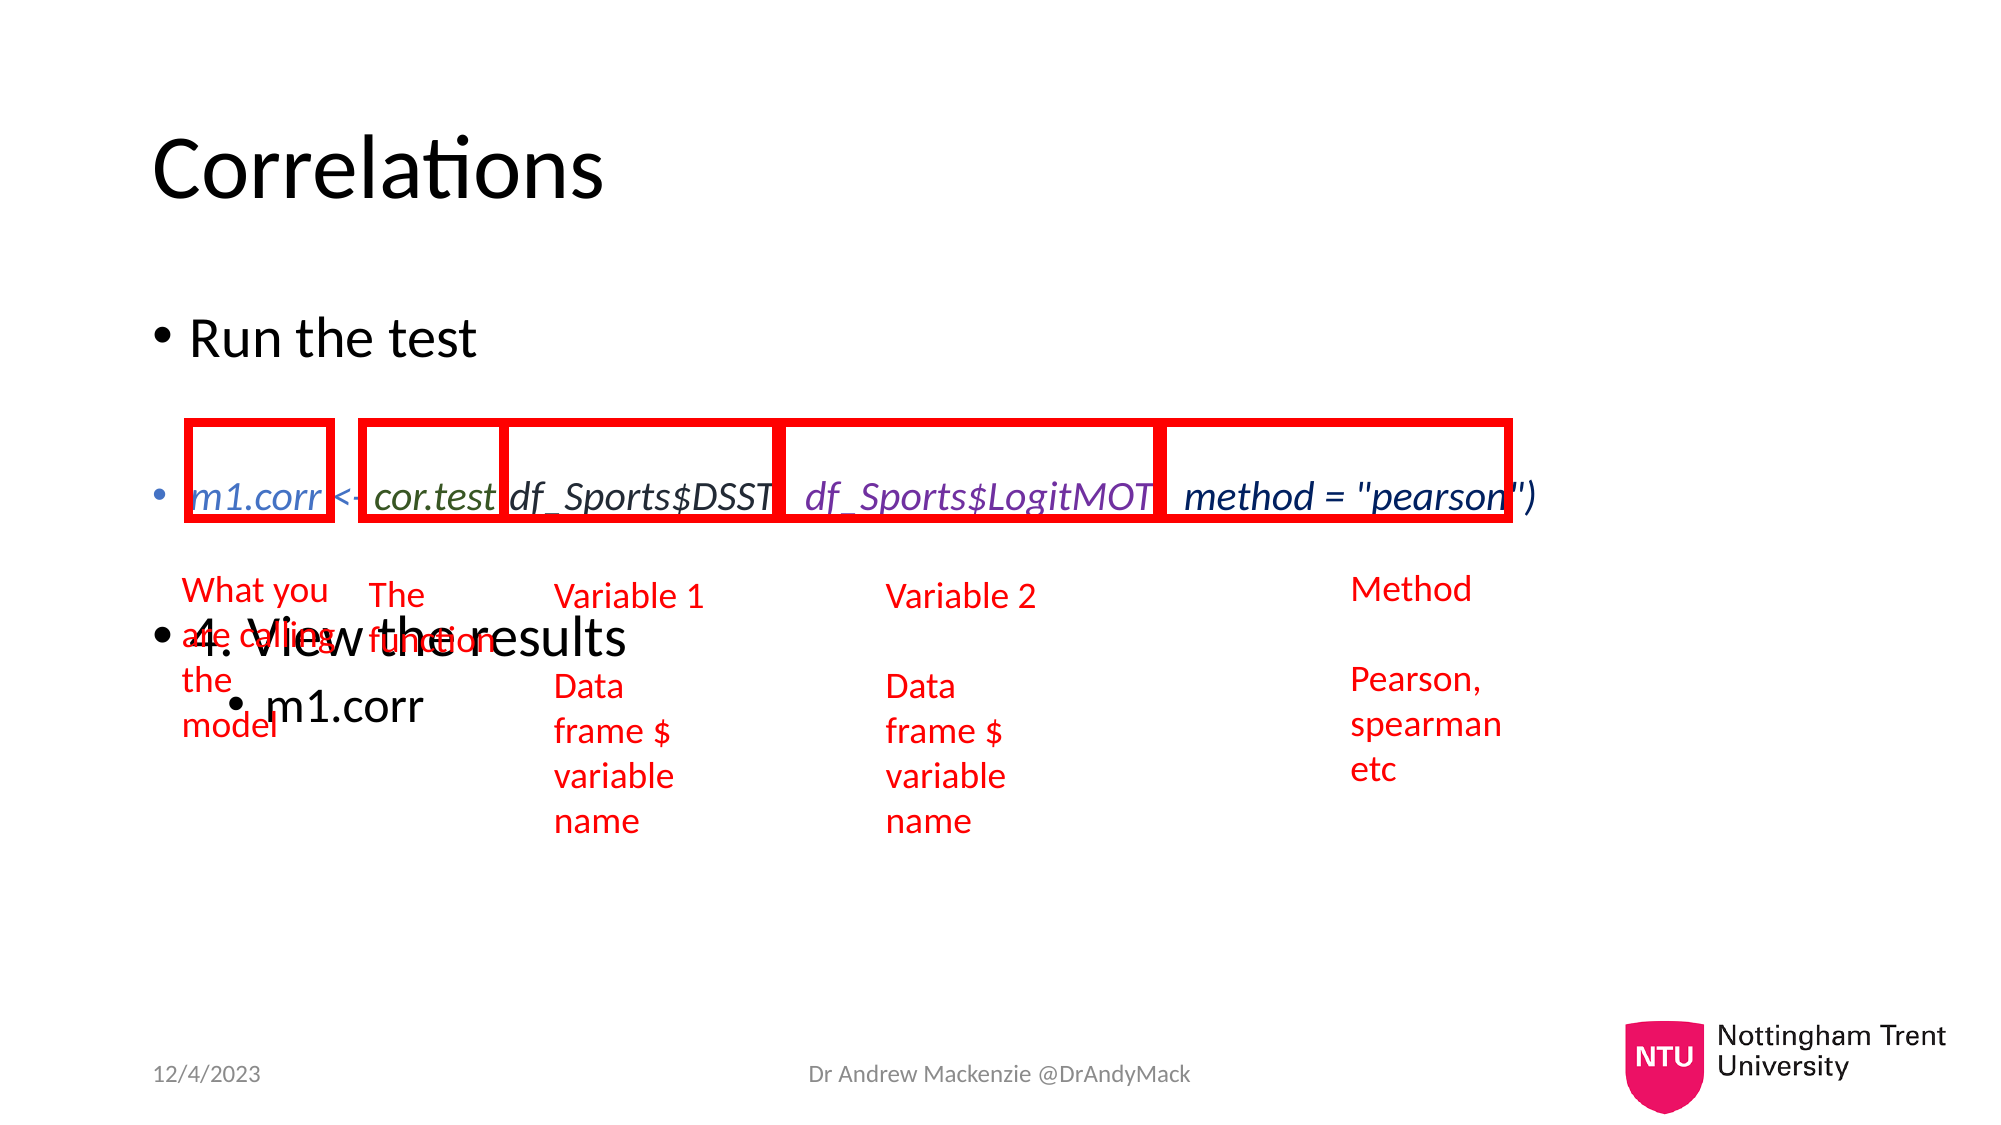

# Correlations
Run the test

m1.corr <- cor.test(df_Sports$DSST,  df_Sports$LogitMOT,  method = "pearson")

4. View the results
m1.corr

Method

Pearson, spearman etc
What you are calling the model
The function
Variable 1

Data frame $ variable name
Variable 2

Data frame $ variable name
12/4/2023
Dr Andrew Mackenzie @DrAndyMack